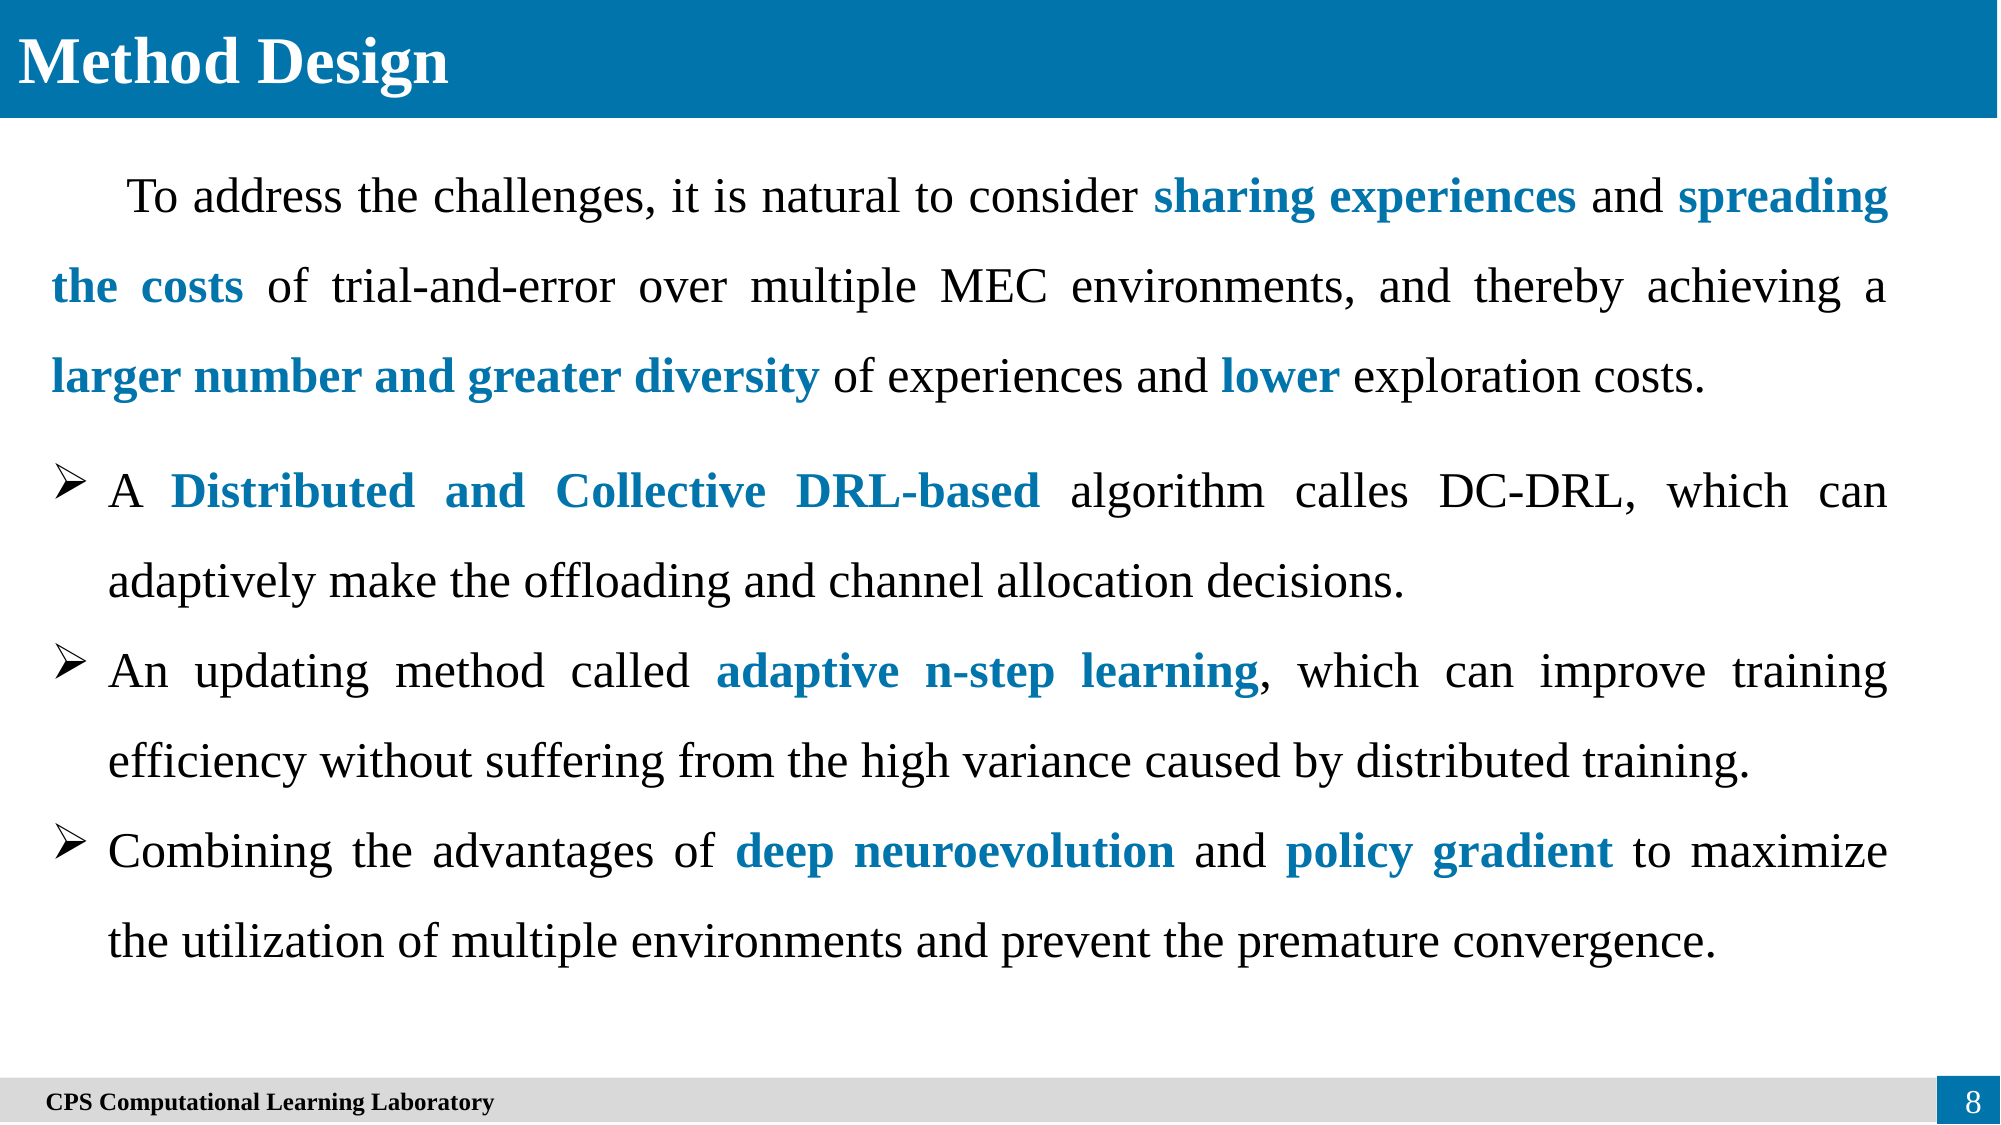

Method Design
To address the challenges, it is natural to consider sharing experiences and spreading the costs of trial-and-error over multiple MEC environments, and thereby achieving a larger number and greater diversity of experiences and lower exploration costs.
A Distributed and Collective DRL-based algorithm calles DC-DRL, which can adaptively make the offloading and channel allocation decisions.
An updating method called adaptive n-step learning, which can improve training efficiency without suffering from the high variance caused by distributed training.
Combining the advantages of deep neuroevolution and policy gradient to maximize the utilization of multiple environments and prevent the premature convergence.

8
　CPS Computational Learning Laboratory